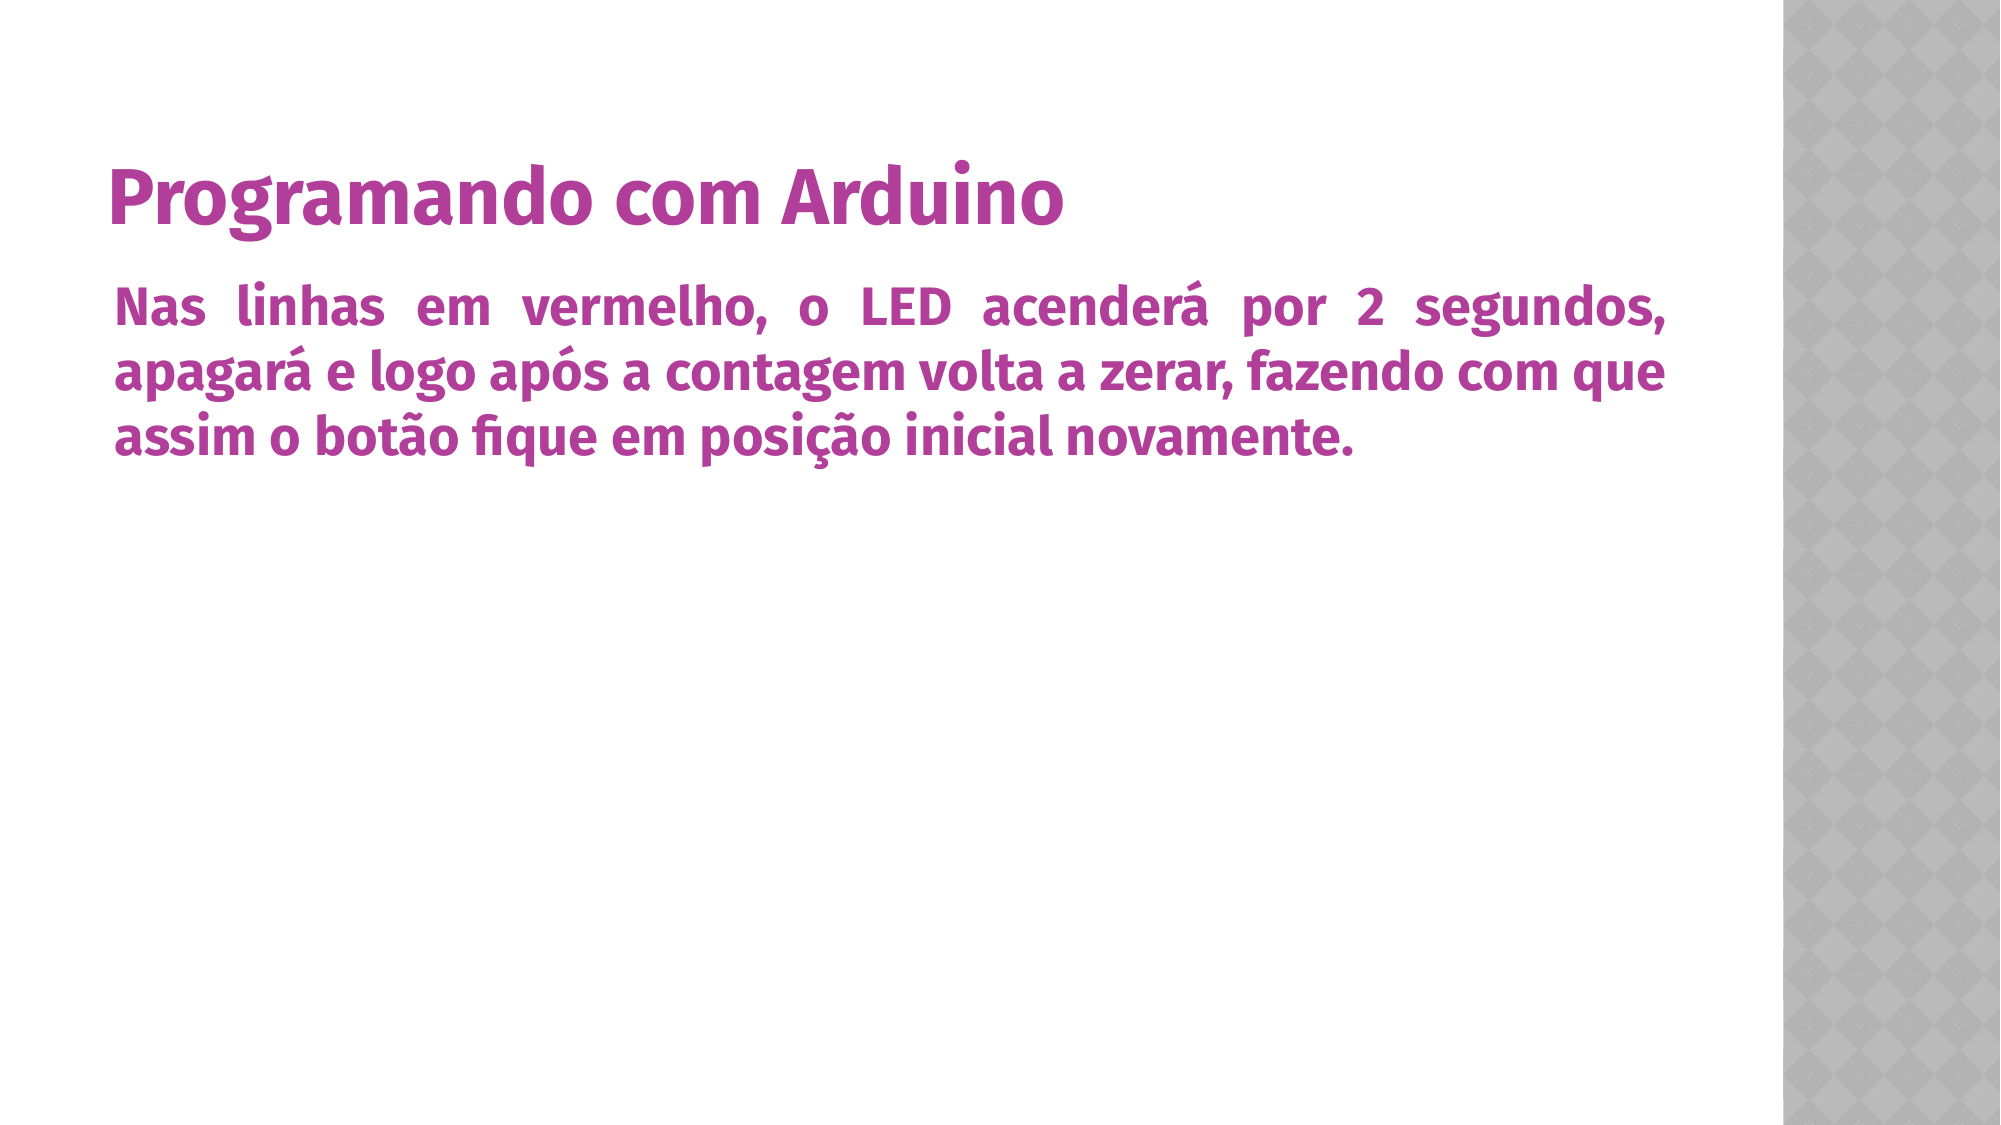

# Programando com Arduino
Nas linhas em vermelho, o LED acenderá por 2 segundos, apagará e logo após a contagem volta a zerar, fazendo com que assim o botão fique em posição inicial novamente.